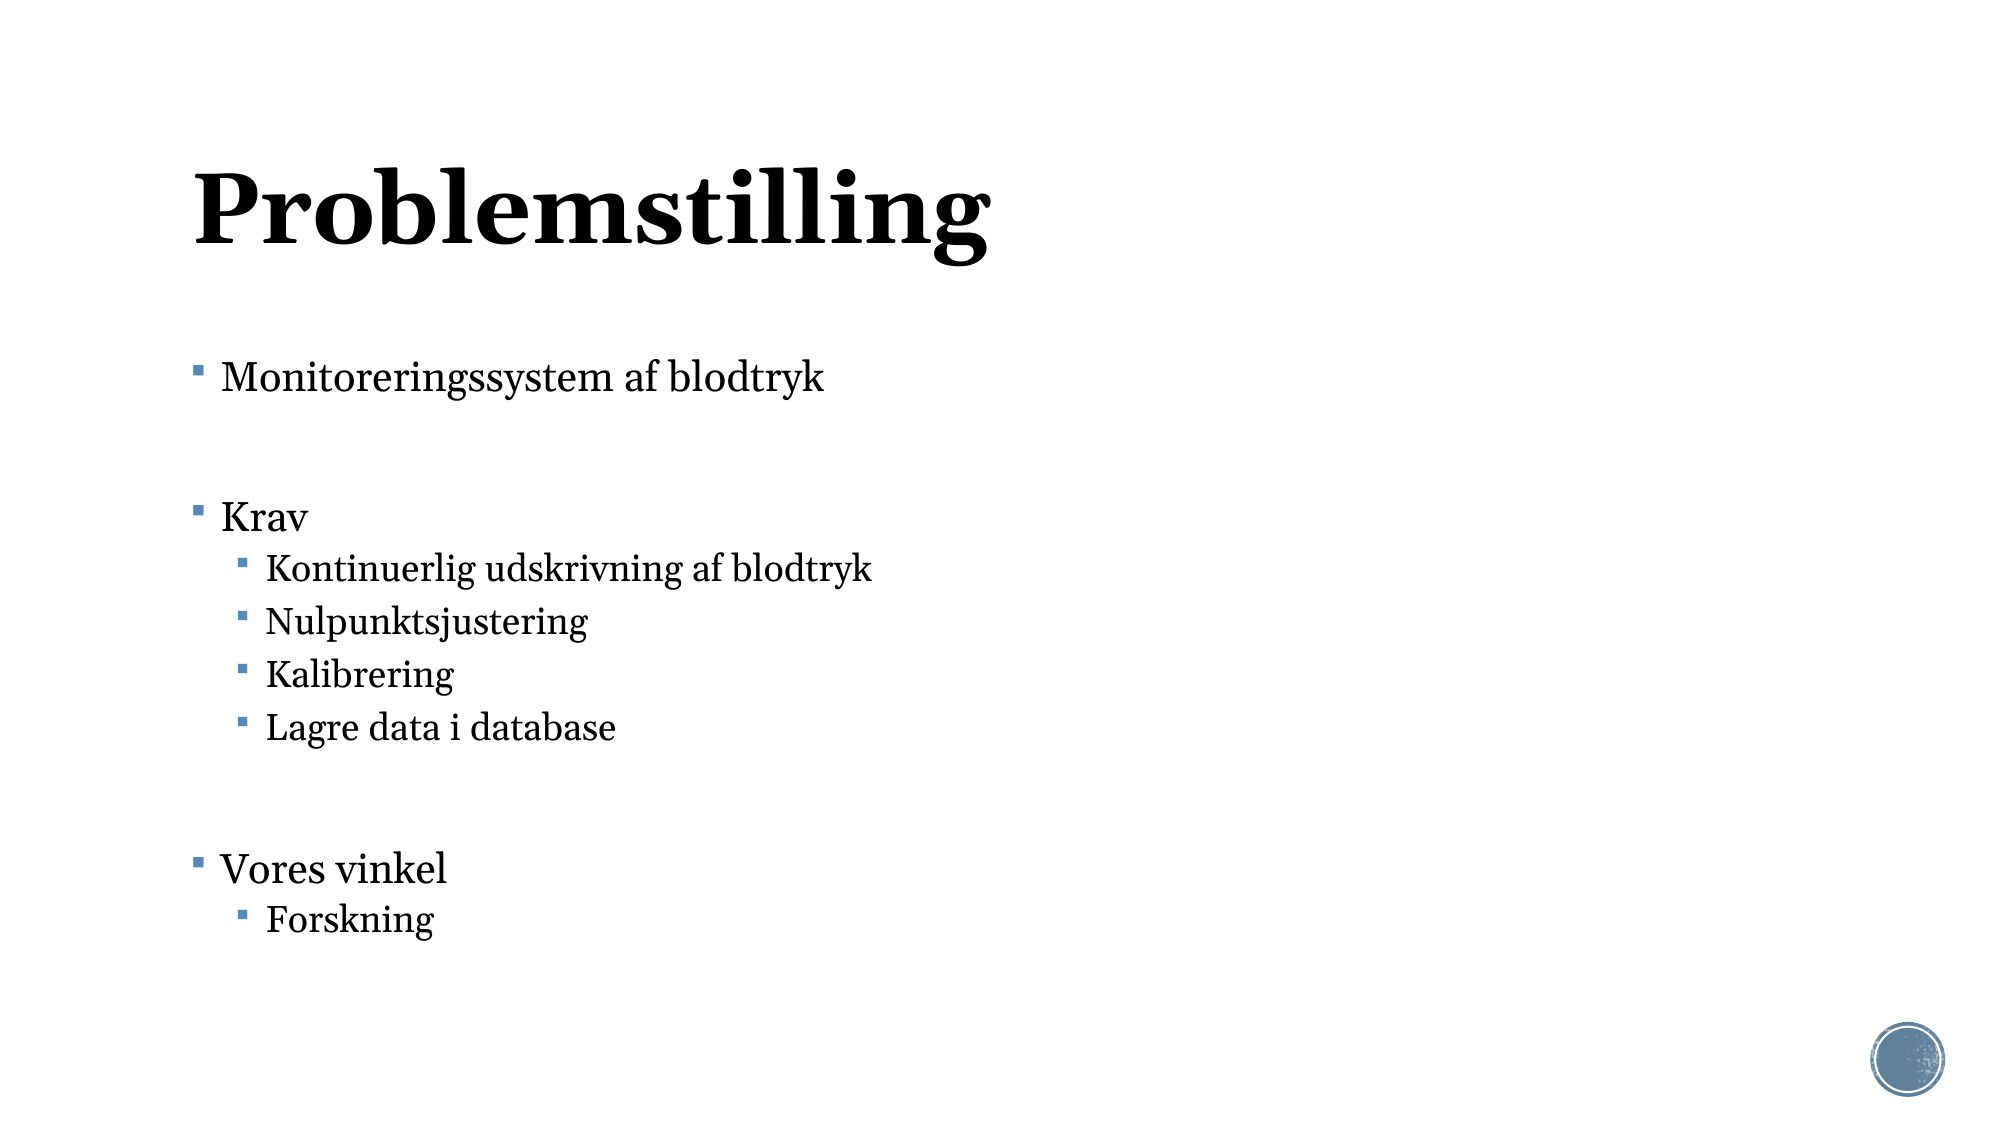

# Problemstilling
Monitoreringssystem af blodtryk

Krav
Kontinuerlig udskrivning af blodtryk
Nulpunktsjustering
Kalibrering
Lagre data i database

Vores vinkel
Forskning